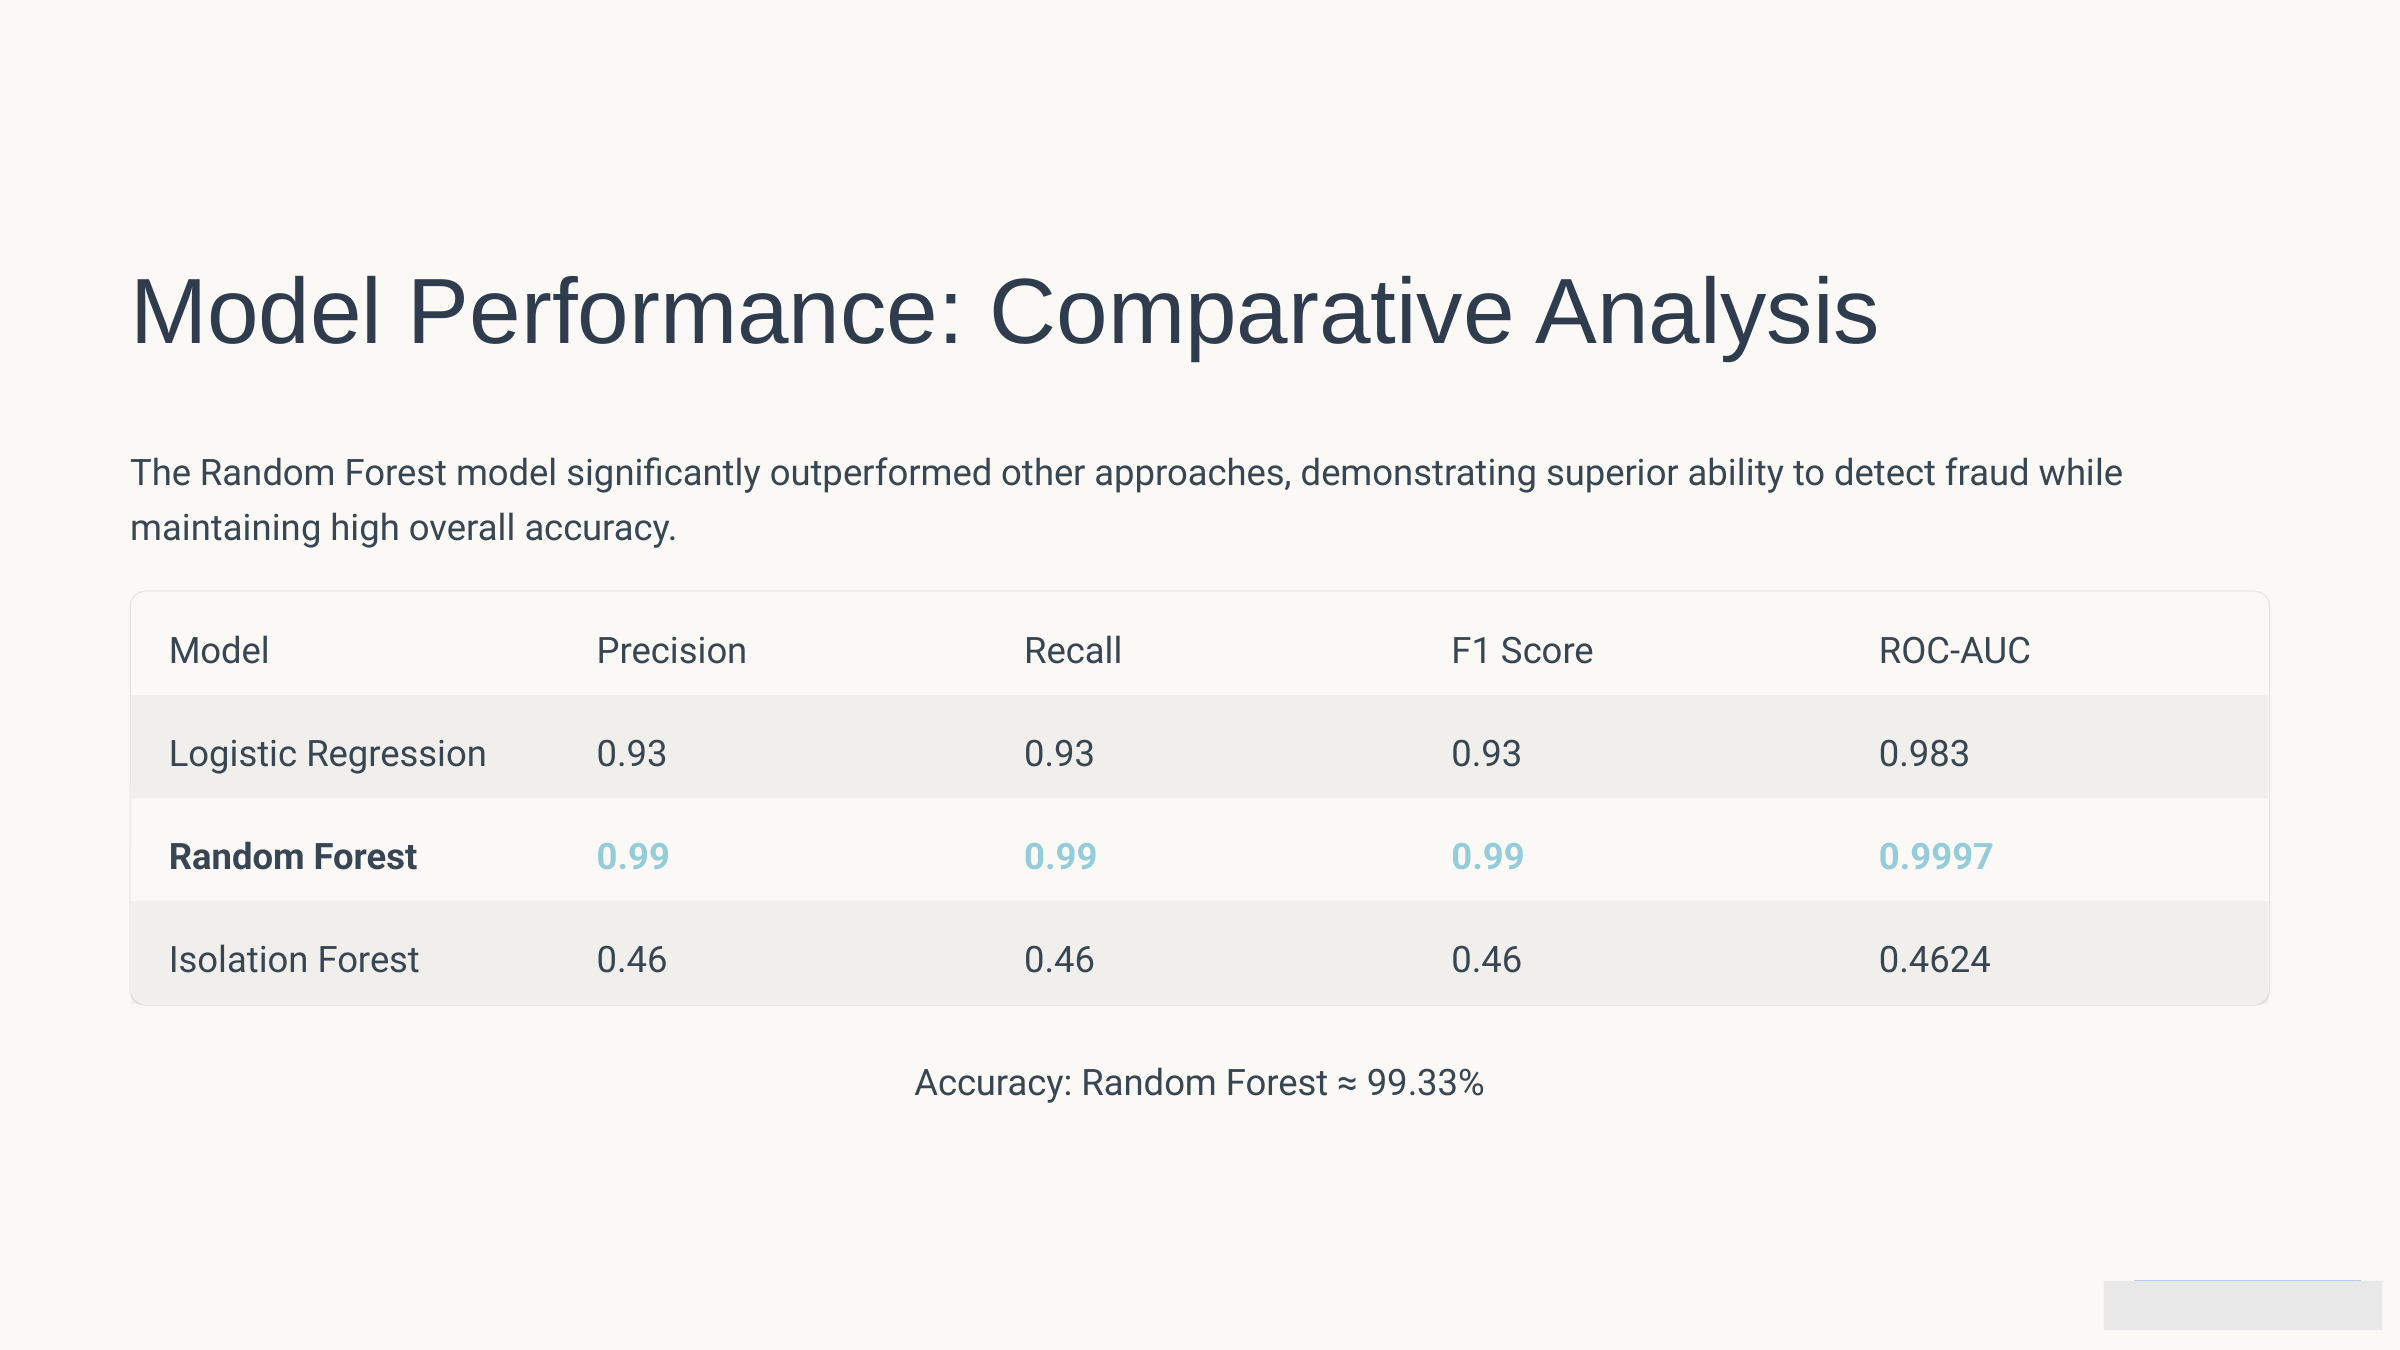

Model Performance: Comparative Analysis
The Random Forest model significantly outperformed other approaches, demonstrating superior ability to detect fraud while maintaining high overall accuracy.

Model
Precision
Recall
F1 Score
ROC-AUC

Logistic Regression
0.93
0.93
0.93
0.983

Random Forest
0.99
0.99
0.99
0.9997

Isolation Forest
0.46
0.46
0.46
0.4624
Accuracy: Random Forest ≈ 99.33%